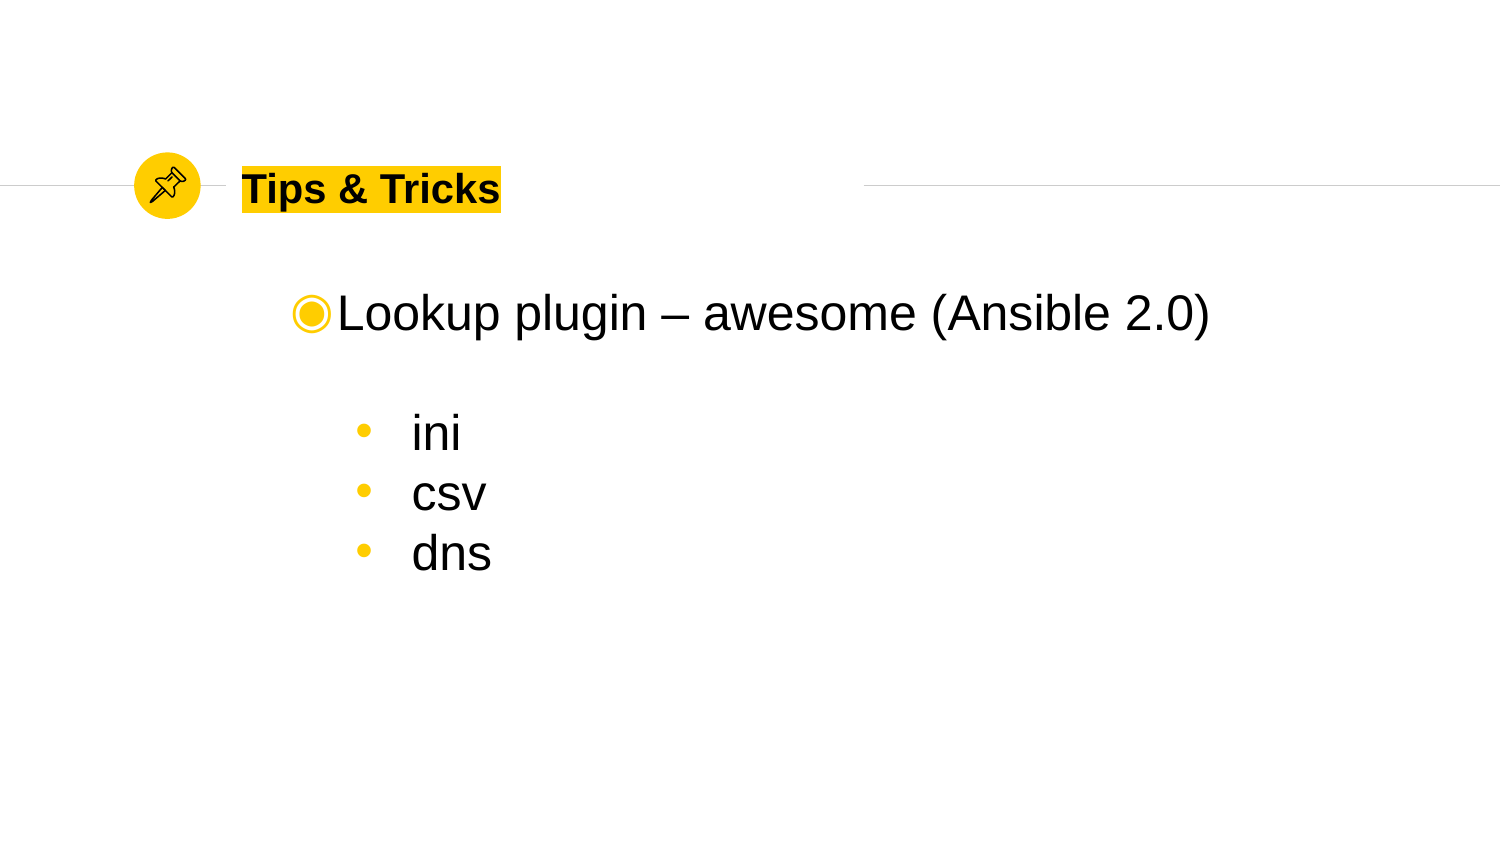

# Tips & Tricks

Lookup plugin – awesome (Ansible 2.0)

ini
csv
dns